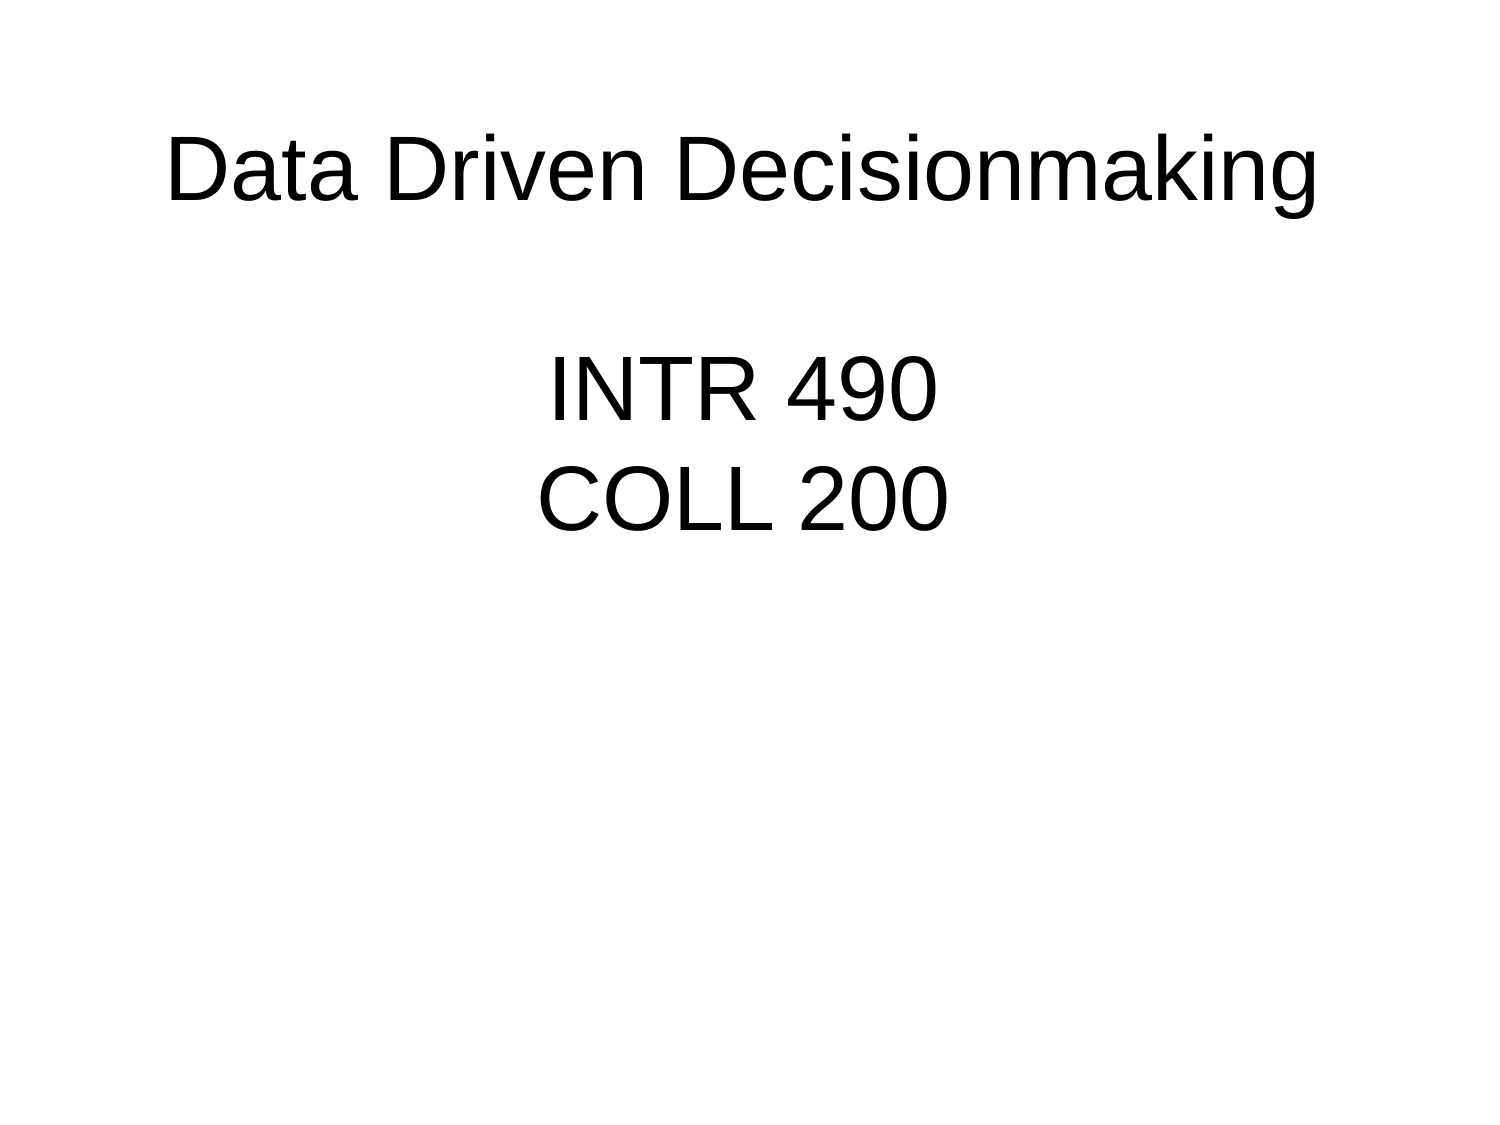

Data Driven Decisionmaking

INTR 490
COLL 200